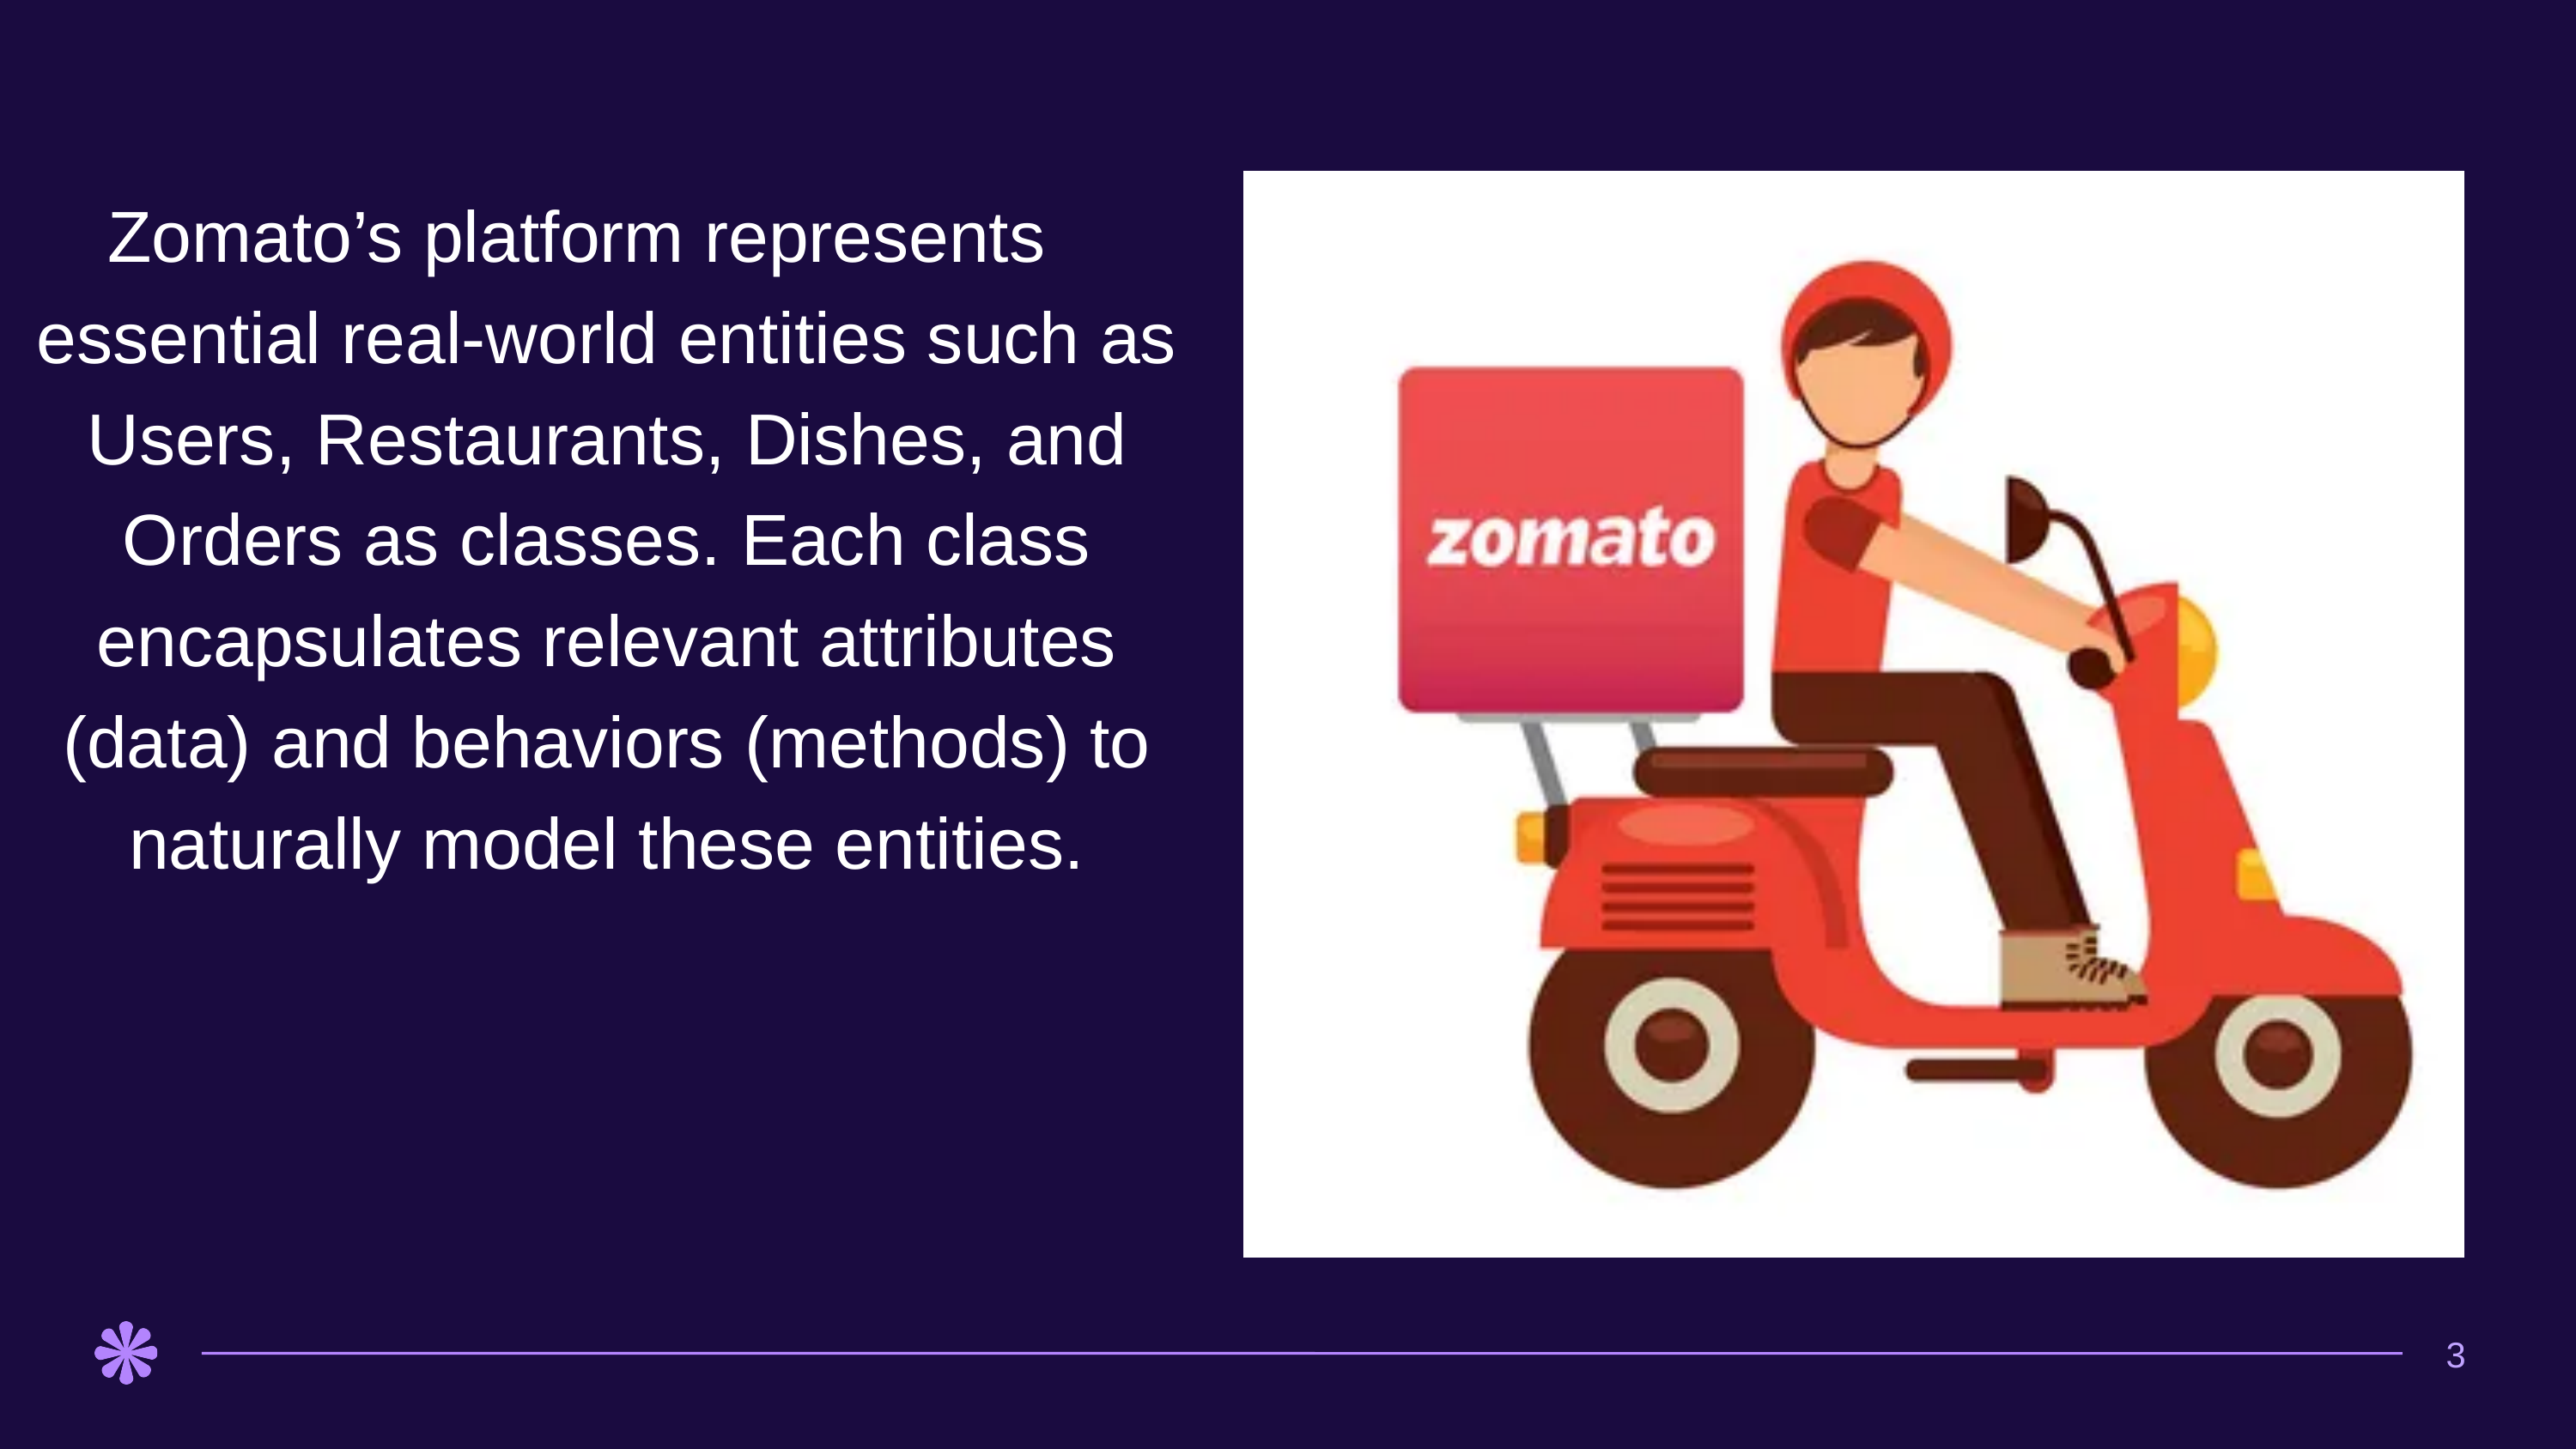

Zomato’s platform represents    essential real-world entities such as Users, Restaurants, Dishes, and Orders as classes. Each class encapsulates relevant attributes (data) and behaviors (methods) to naturally model these entities.

3